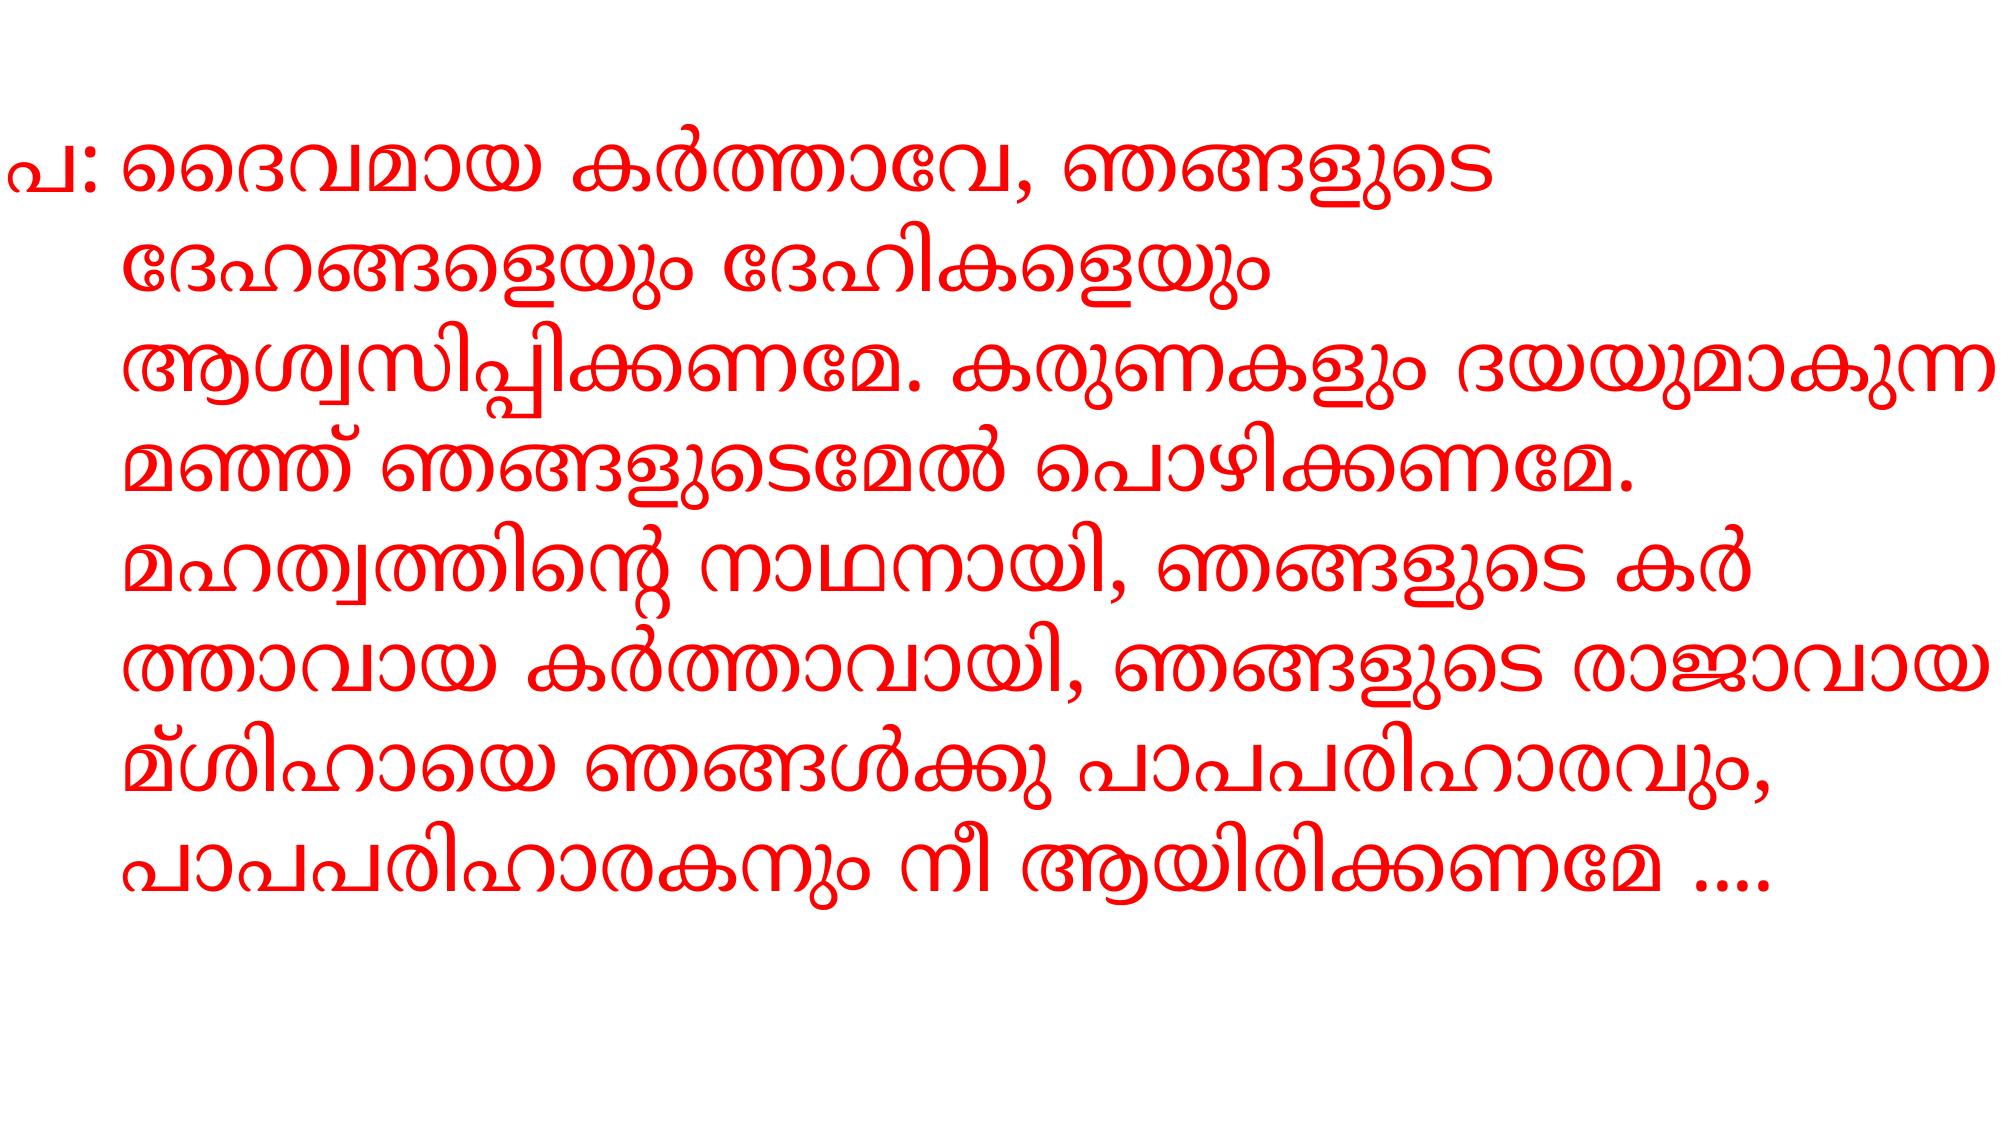

ദൈവമായ കര്‍ത്താവേ, ഞങ്ങളുടെ ദേഹങ്ങളെയും ദേഹികളെയും ആശ്വസിപ്പിക്കണമേ. കരുണകളും ദയയുമാകുന്ന മഞ്ഞ് ഞങ്ങളുടെമേല്‍ പൊഴിക്കണമേ. മഹത്വത്തിന്‍റെ നാഥനായി, ഞങ്ങളുടെ കര്‍ത്താവായ കര്‍ത്താവായി, ഞങ്ങളുടെ രാജാവായ മ്ശിഹായെ ഞങ്ങള്‍ക്കു പാപപരിഹാരവും, പാപപരിഹാരകനും നീ ആയിരിക്കണമേ ....
പ: